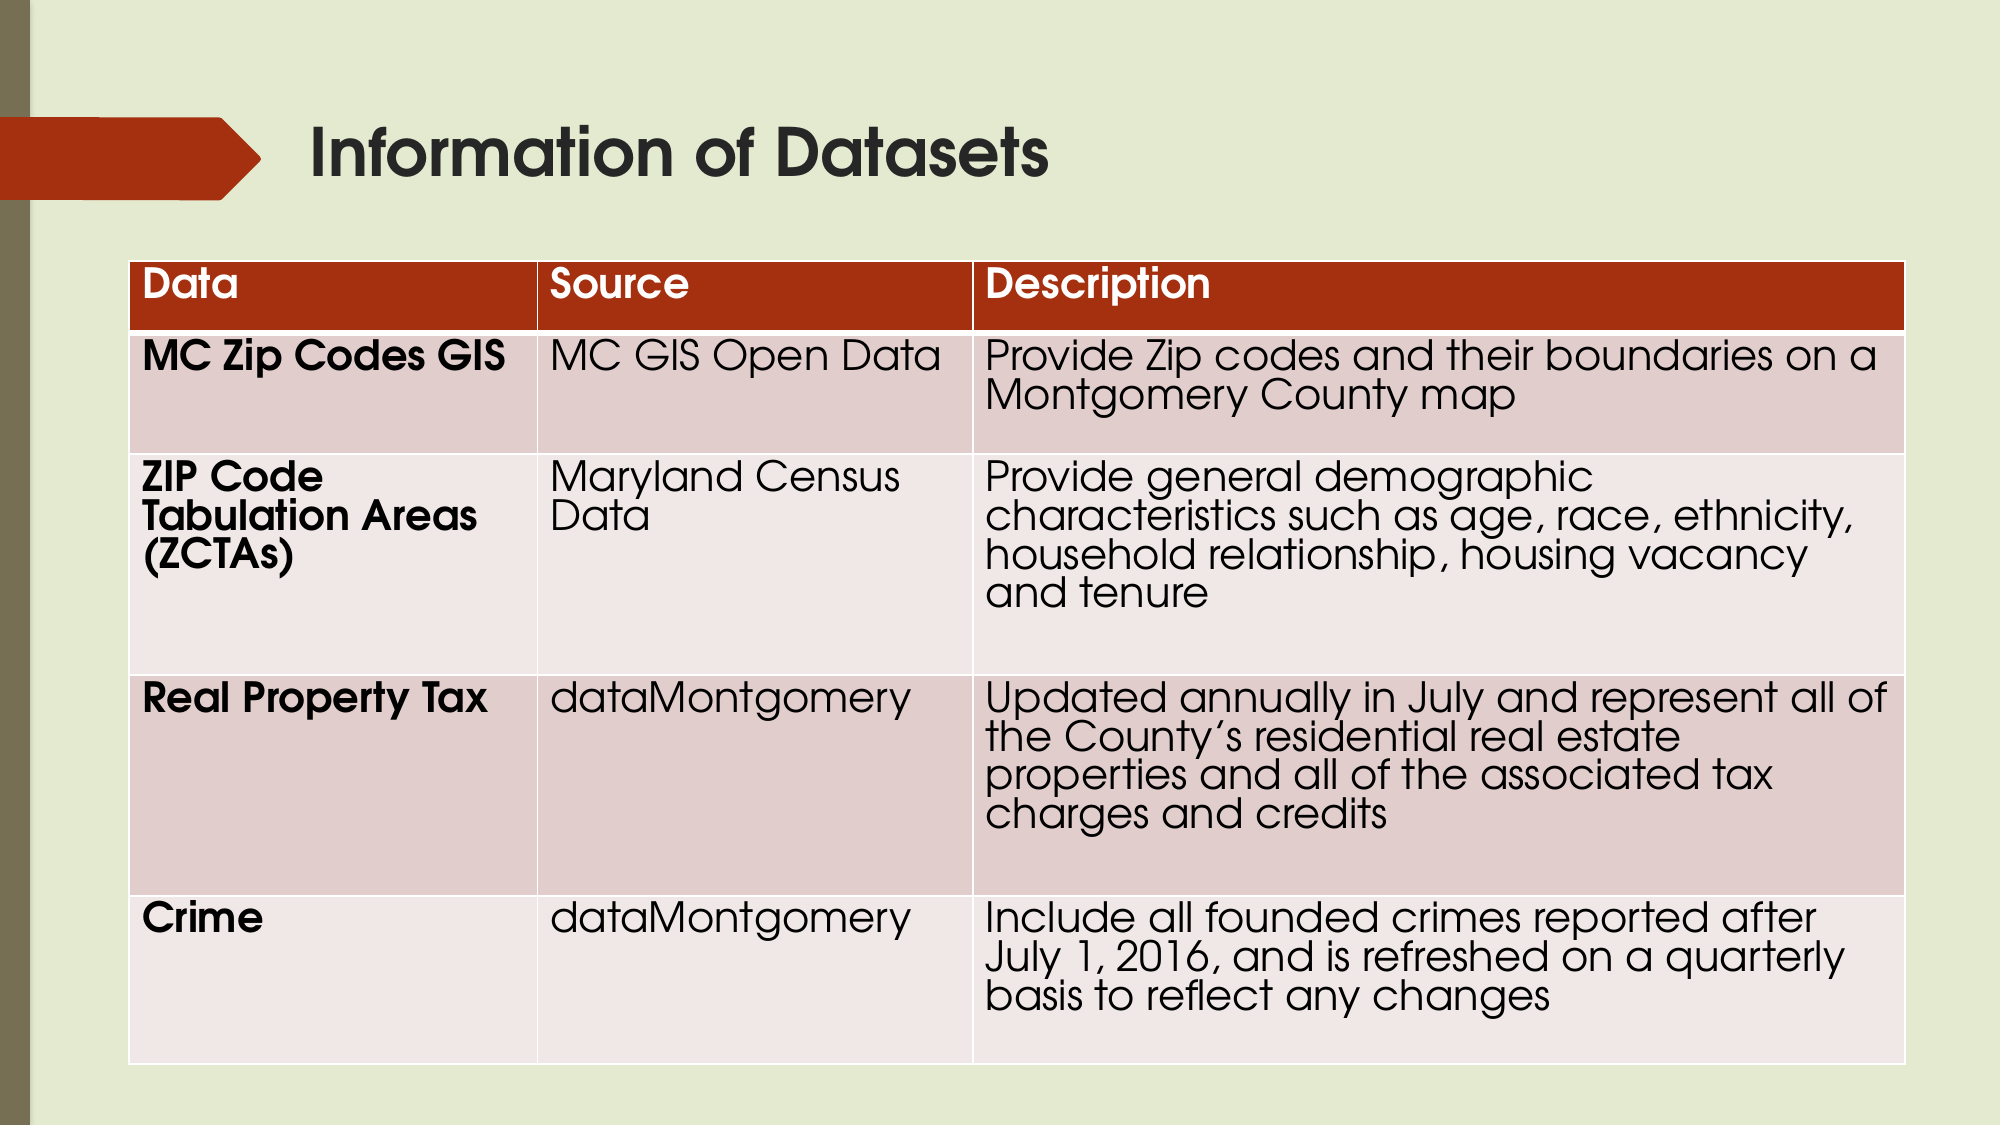

# Information of Datasets

| Data | Source | Description |
| --- | --- | --- |
| MC Zip Codes GIS | MC GIS Open Data | Provide Zip codes and their boundaries on a Montgomery County map |
| ZIP Code Tabulation Areas (ZCTAs) | Maryland Census Data | Provide general demographic characteristics such as age, race, ethnicity, household relationship, housing vacancy and tenure |
| Real Property Tax | dataMontgomery | Updated annually in July and represent all of the County’s residential real estate properties and all of the associated tax charges and credits |
| Crime | dataMontgomery | Include all founded crimes reported after July 1, 2016, and is refreshed on a quarterly basis to reflect any changes |